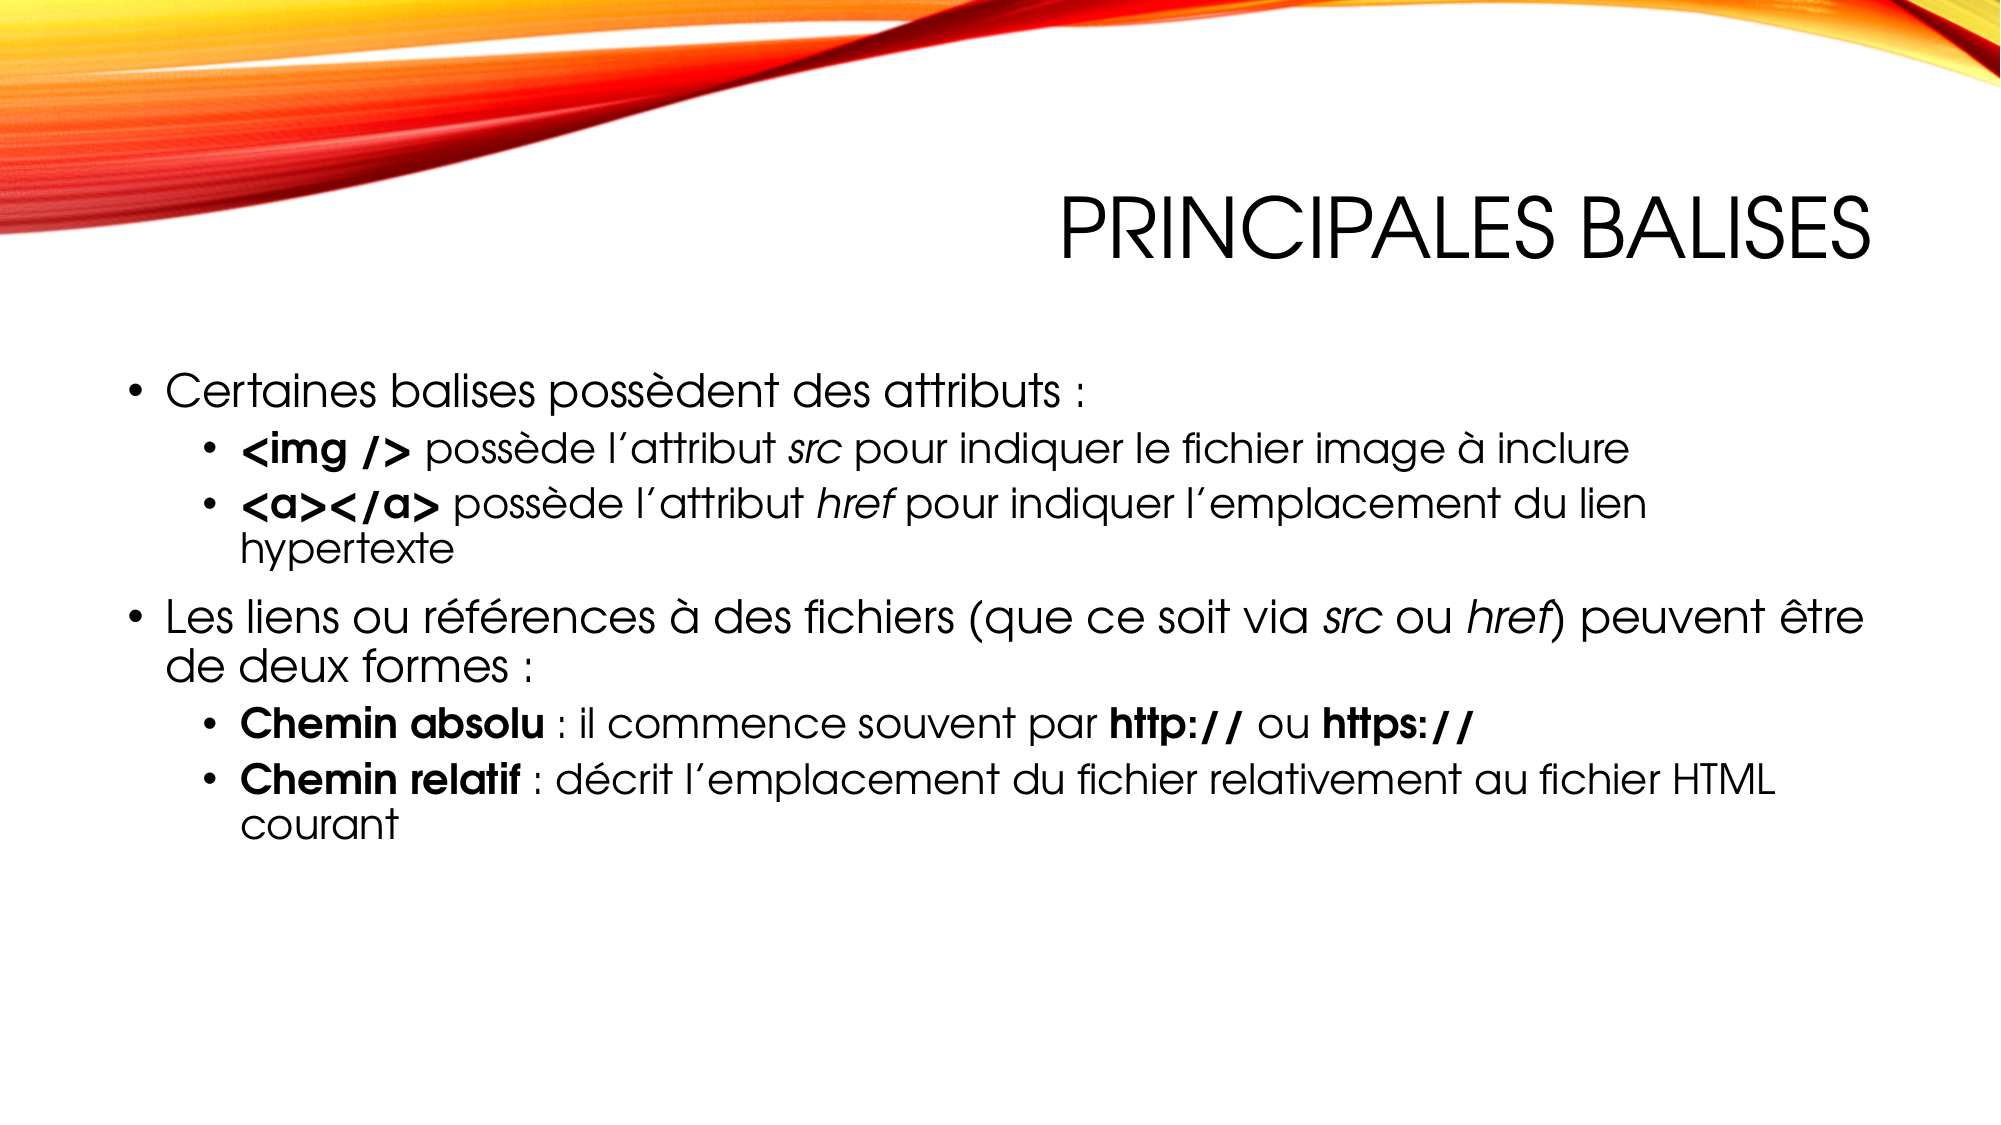

# Principales balises
Certaines balises possèdent des attributs :
<img /> possède l’attribut src pour indiquer le fichier image à inclure
<a></a> possède l’attribut href pour indiquer l’emplacement du lien hypertexte
Les liens ou références à des fichiers (que ce soit via src ou href) peuvent être de deux formes :
Chemin absolu : il commence souvent par http:// ou https://
Chemin relatif : décrit l’emplacement du fichier relativement au fichier HTML courant